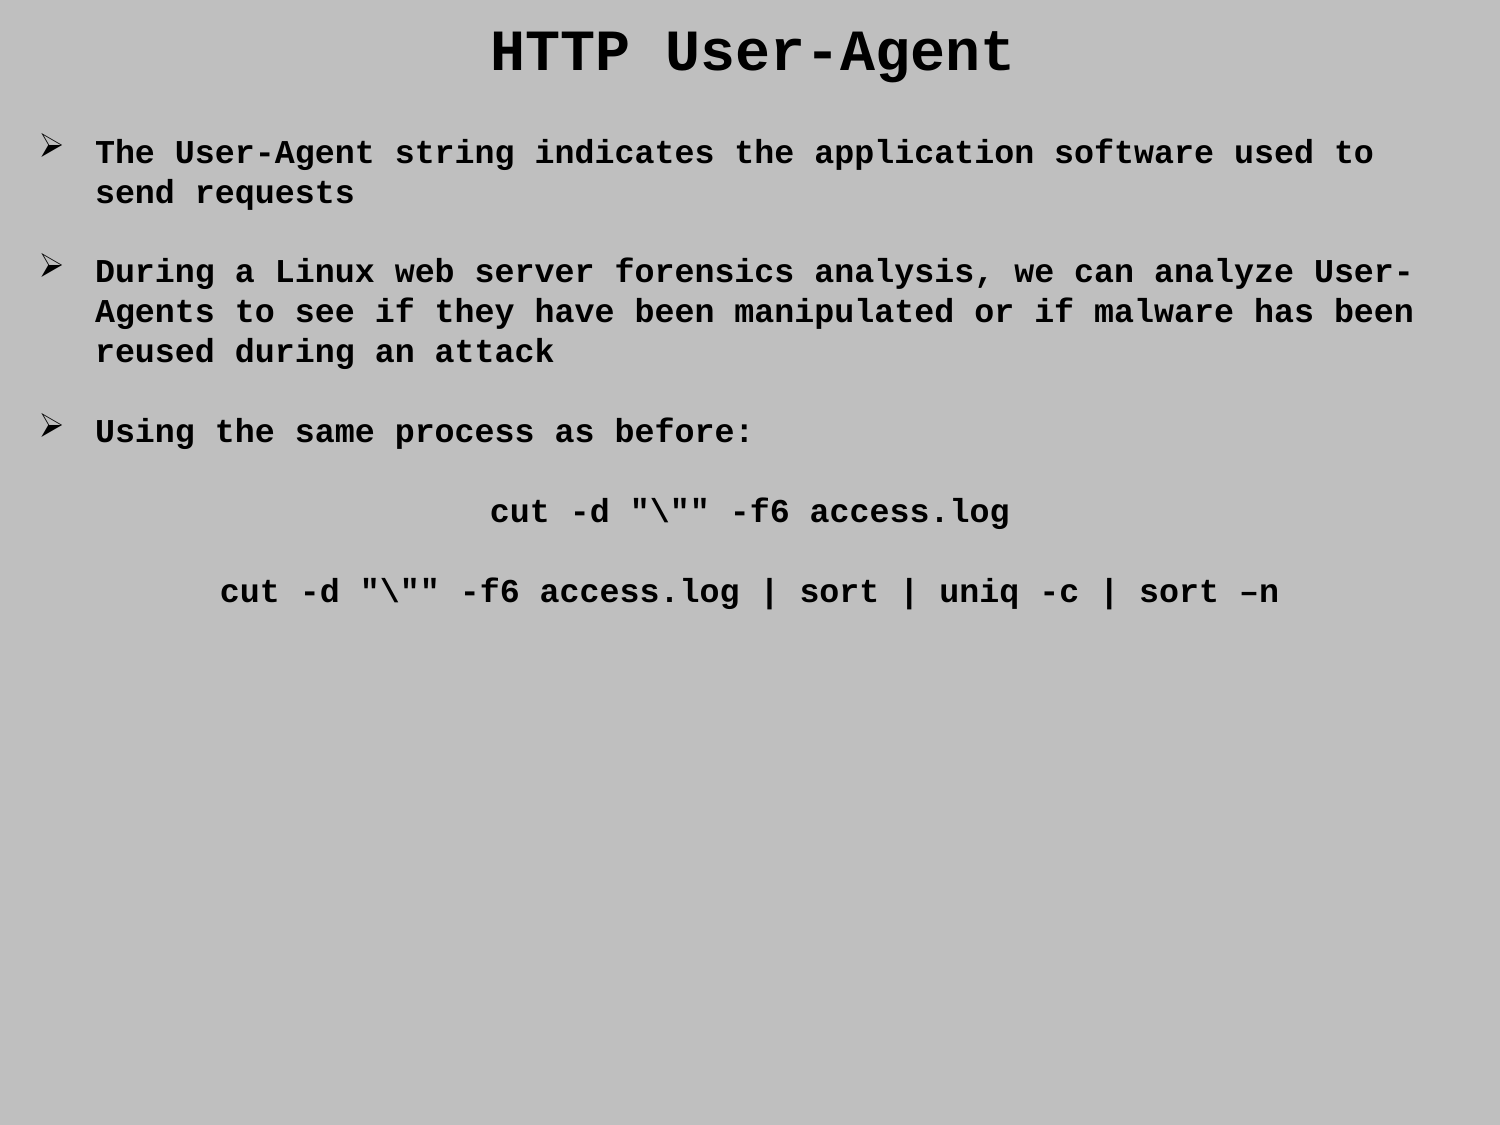

HTTP User-Agent
The User-Agent string indicates the application software used to send requests

During a Linux web server forensics analysis, we can analyze User-Agents to see if they have been manipulated or if malware has been reused during an attack

Using the same process as before:

cut -d "\"" -f6 access.log

cut -d "\"" -f6 access.log | sort | uniq -c | sort –n